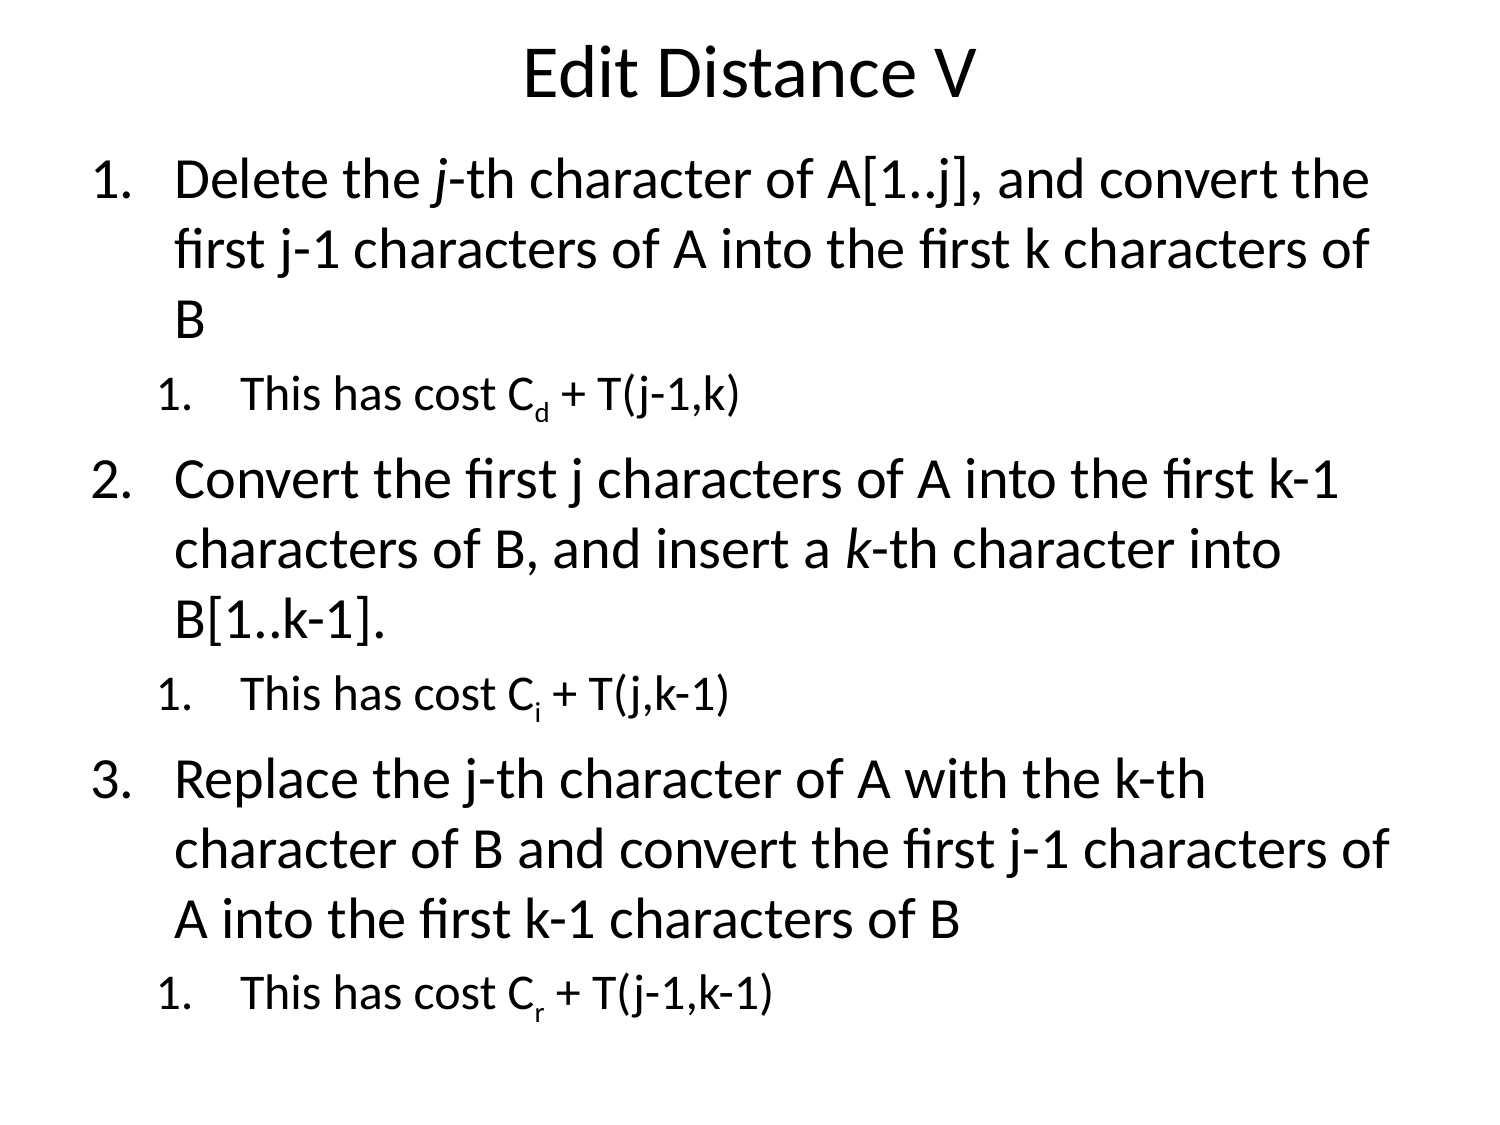

# Edit Distance V
Delete the j-th character of A[1..j], and convert the first j-1 characters of A into the first k characters of B
This has cost Cd + T(j-1,k)
Convert the first j characters of A into the first k-1 characters of B, and insert a k-th character into B[1..k-1].
This has cost Ci + T(j,k-1)
Replace the j-th character of A with the k-th character of B and convert the first j-1 characters of A into the first k-1 characters of B
This has cost Cr + T(j-1,k-1)